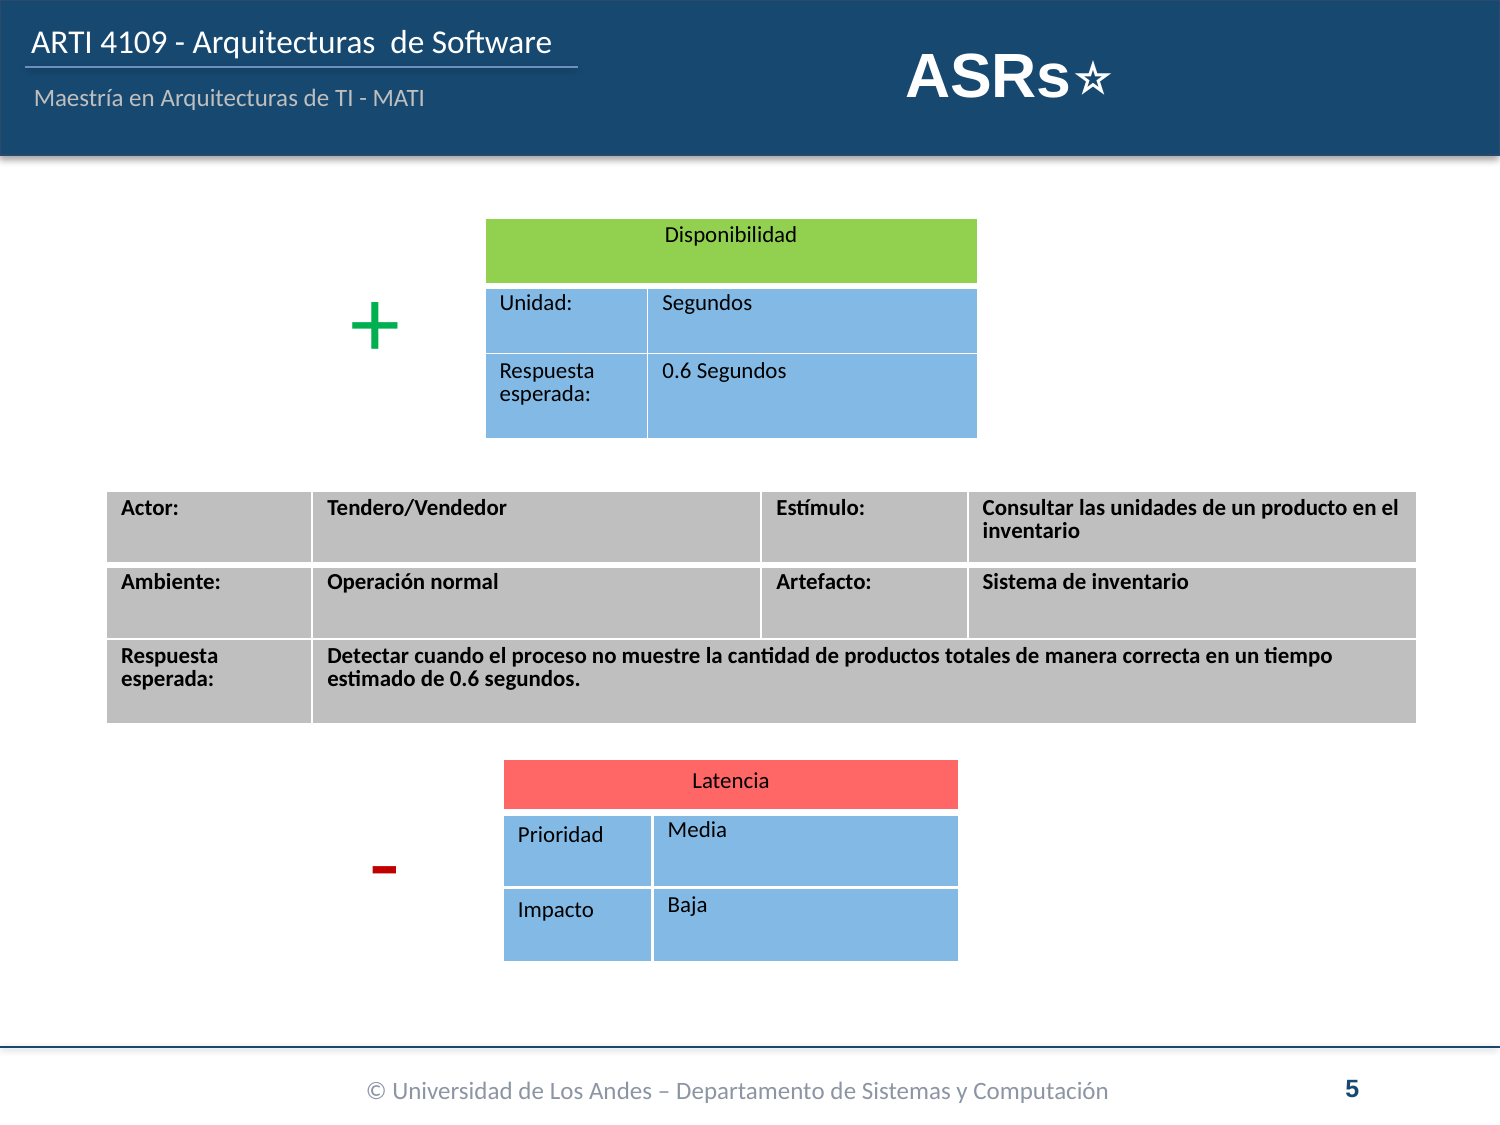

# ASRs⭐
| Disponibilidad |  |
| --- | --- |
| Unidad: | Segundos |
| Respuesta esperada: | 0.6 Segundos |
+
| Actor: | Tendero/Vendedor | Estímulo: | Consultar las unidades de un producto en el inventario |
| --- | --- | --- | --- |
| Ambiente: | Operación normal | Artefacto: | Sistema de inventario |
| Respuesta esperada: | Detectar cuando el proceso no muestre la cantidad de productos totales de manera correcta en un tiempo estimado de 0.6 segundos. |  |  |
| Latencia |  |
| --- | --- |
| Prioridad | Media |
| Impacto | Baja |
-
5
© Universidad de Los Andes – Departamento de Sistemas y Computación